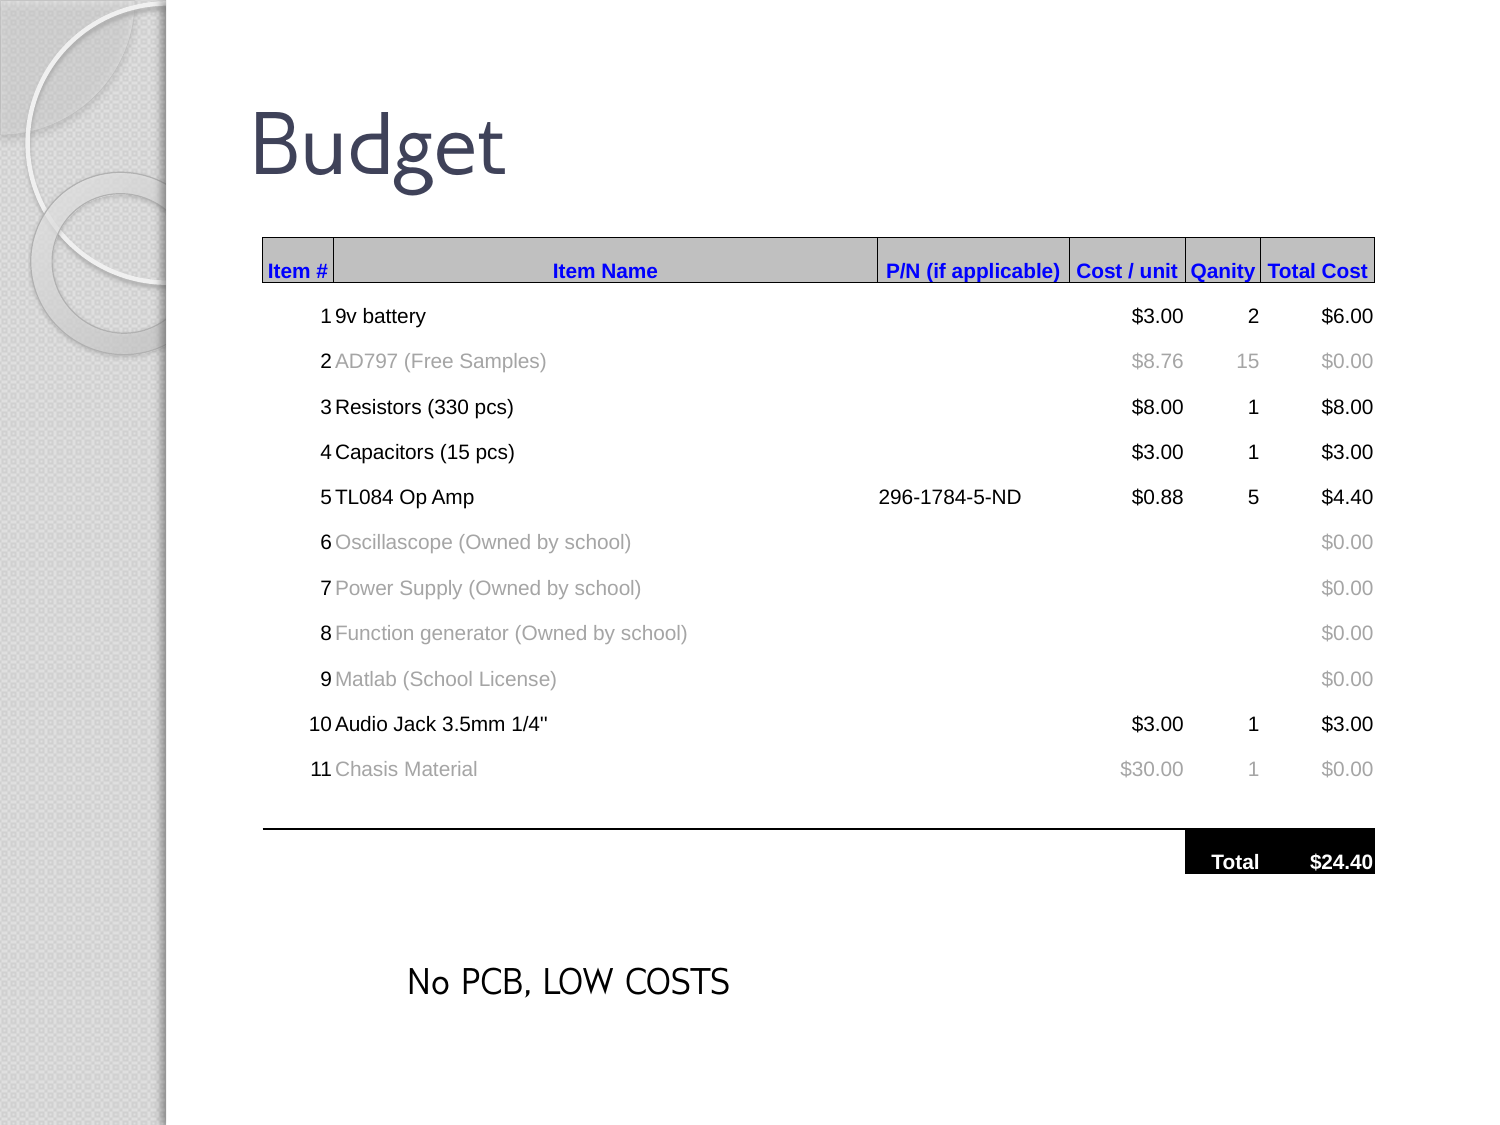

# Budget
| Item # | Item Name | P/N (if applicable) | Cost / unit | Qanity | Total Cost |
| --- | --- | --- | --- | --- | --- |
| 1 | 9v battery |  | $3.00 | 2 | $6.00 |
| 2 | AD797 (Free Samples) |  | $8.76 | 15 | $0.00 |
| 3 | Resistors (330 pcs) |  | $8.00 | 1 | $8.00 |
| 4 | Capacitors (15 pcs) |  | $3.00 | 1 | $3.00 |
| 5 | TL084 Op Amp | 296-1784-5-ND | $0.88 | 5 | $4.40 |
| 6 | Oscillascope (Owned by school) |  |  |  | $0.00 |
| 7 | Power Supply (Owned by school) |  |  |  | $0.00 |
| 8 | Function generator (Owned by school) |  |  |  | $0.00 |
| 9 | Matlab (School License) |  |  |  | $0.00 |
| 10 | Audio Jack 3.5mm 1/4'' |  | $3.00 | 1 | $3.00 |
| 11 | Chasis Material |  | $30.00 | 1 | $0.00 |
|  |  |  |  |  |  |
|  |  |  |  | Total | $24.40 |
No PCB, LOW COSTS